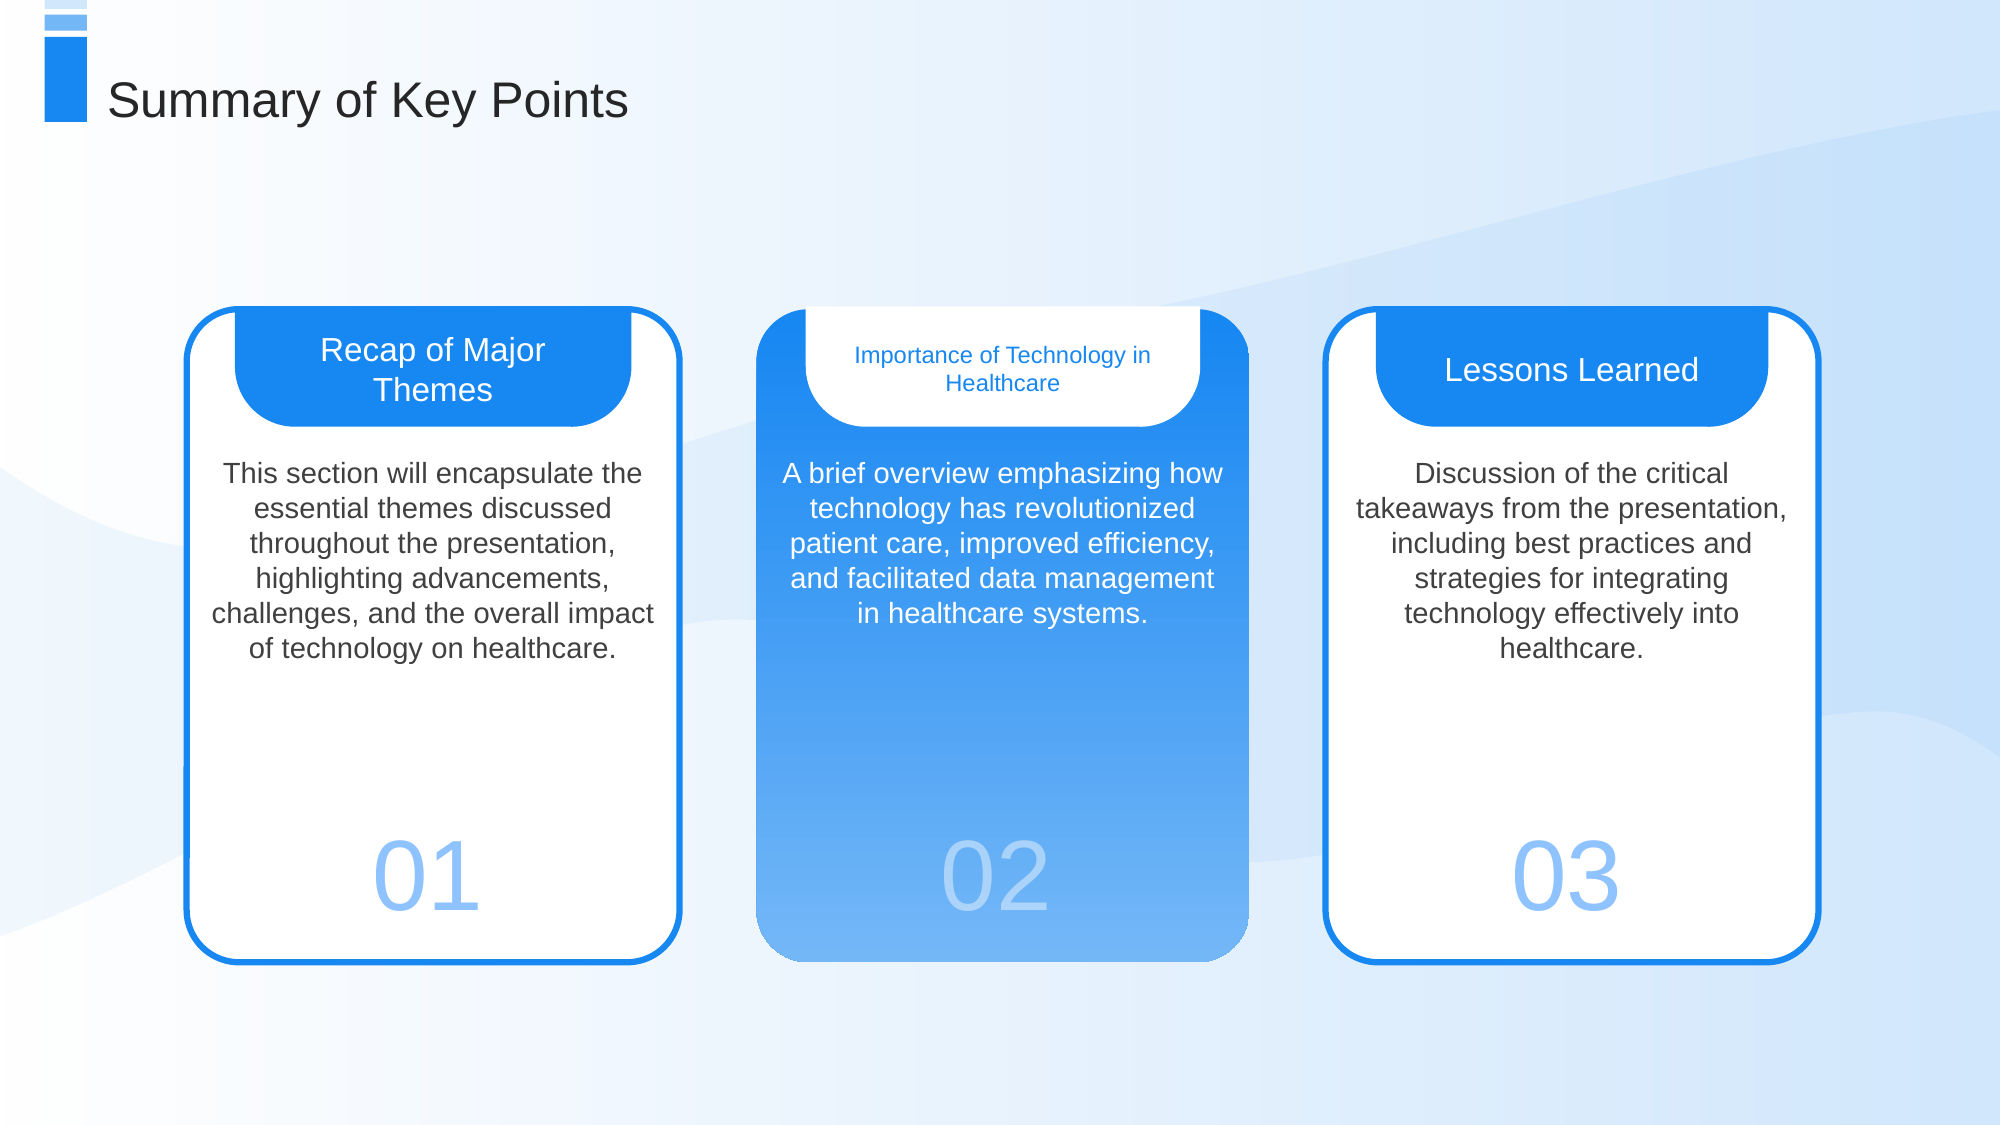

Summary of Key Points

Recap of Major Themes
Importance of Technology in Healthcare
Lessons Learned
This section will encapsulate the essential themes discussed throughout the presentation, highlighting advancements, challenges, and the overall impact of technology on healthcare.
A brief overview emphasizing how technology has revolutionized patient care, improved efficiency, and facilitated data management in healthcare systems.
Discussion of the critical takeaways from the presentation, including best practices and strategies for integrating technology effectively into healthcare.
01
02
03